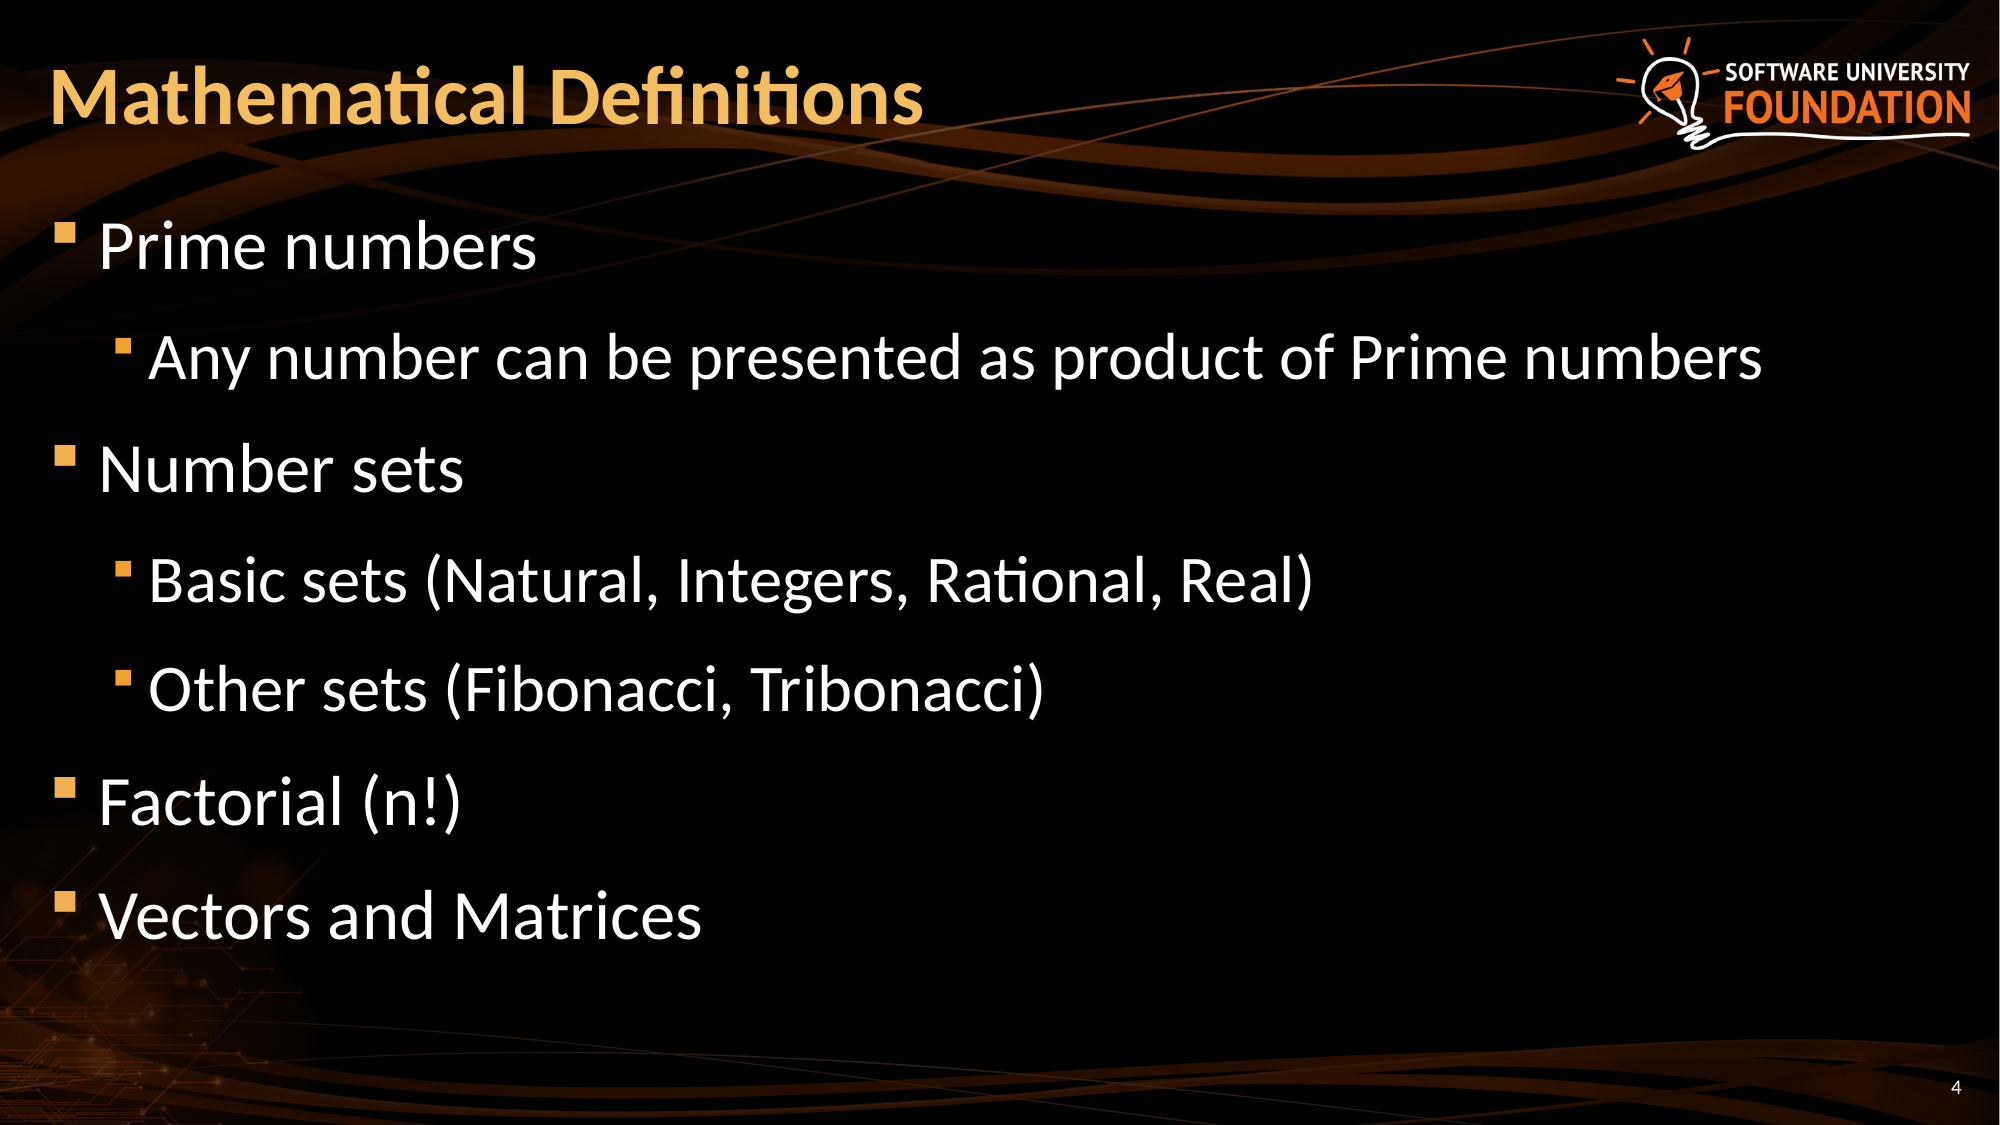

# Mathematical Definitions
Prime numbers
Any number can be presented as product of Prime numbers
Number sets
Basic sets (Natural, Integers, Rational, Real)
Other sets (Fibonacci, Tribonacci)
Factorial (n!)
Vectors and Matrices
4